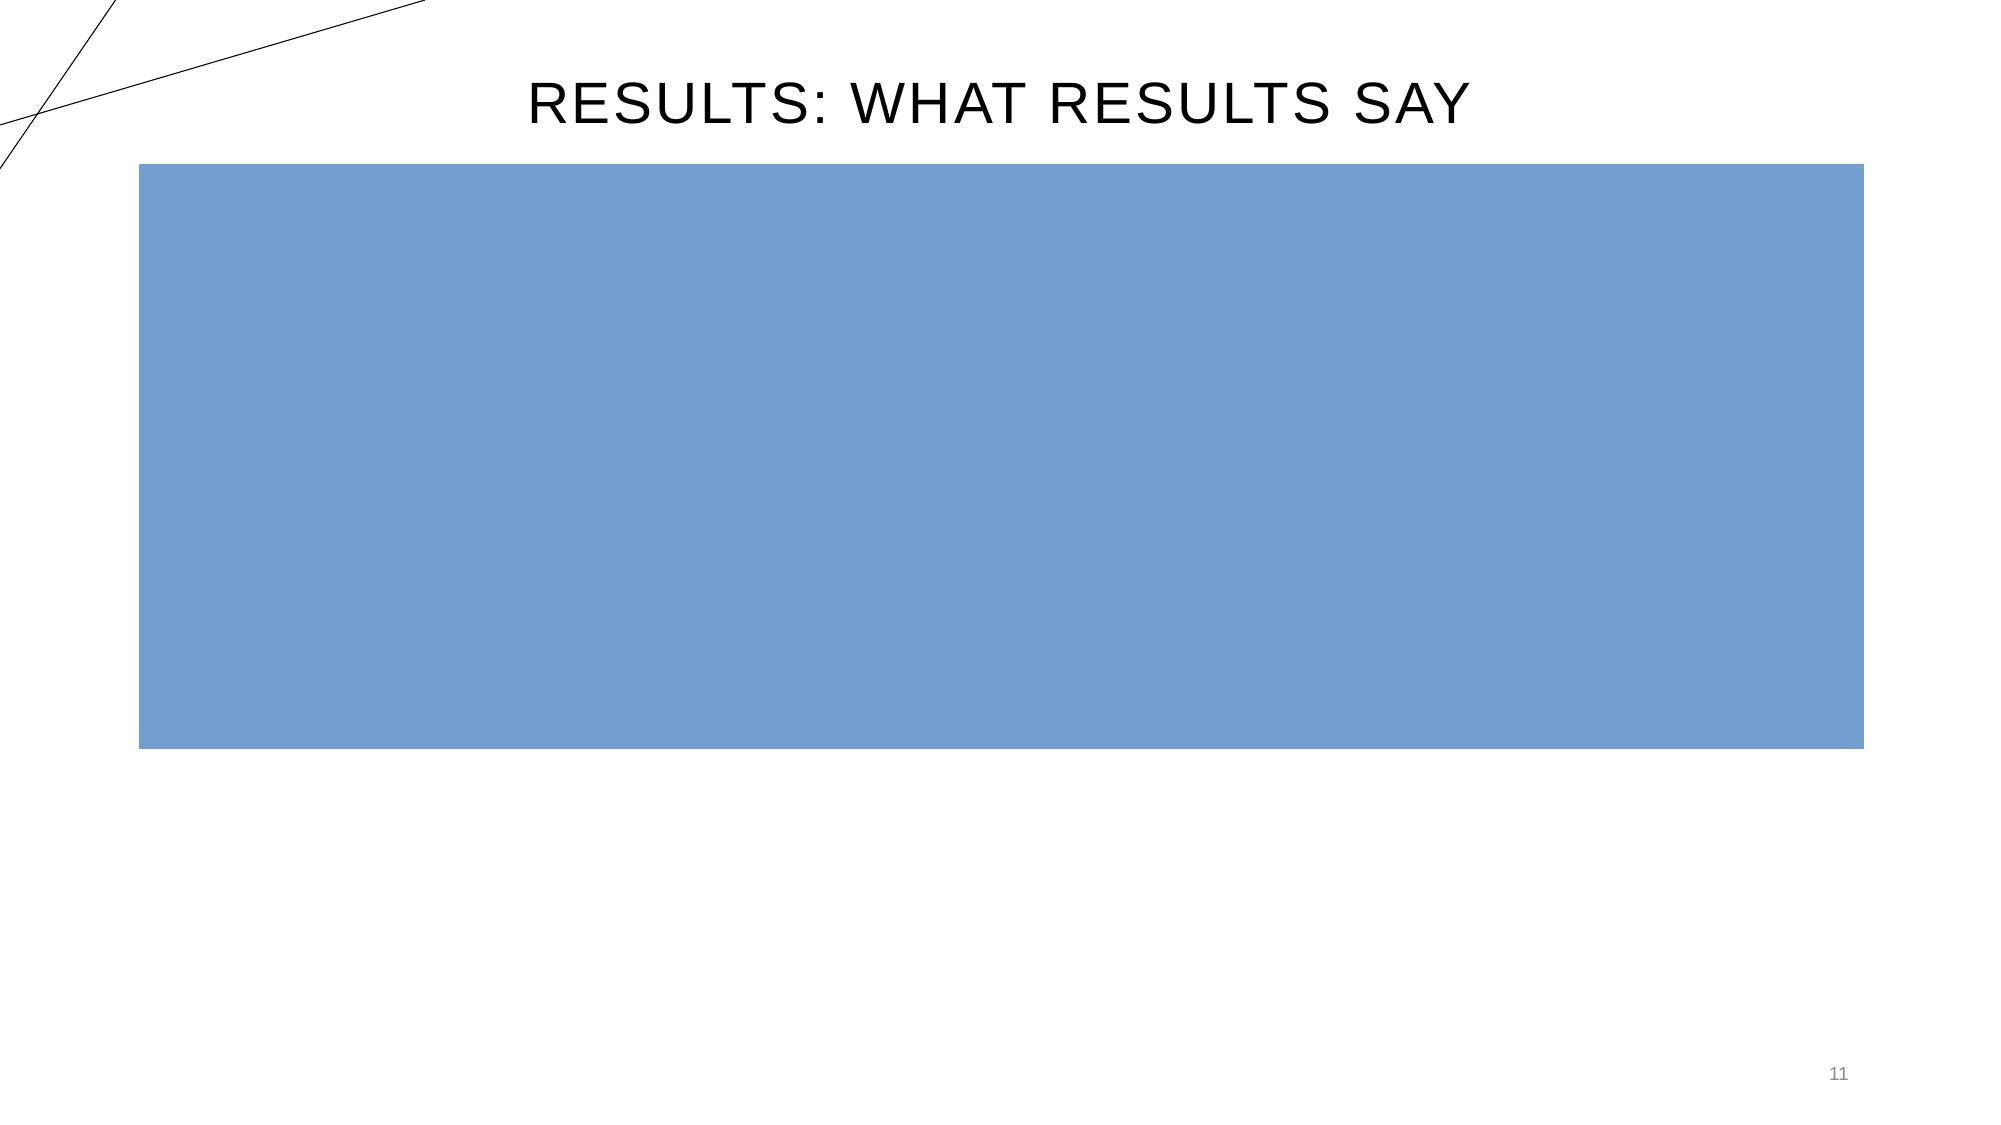

# Results: What results say
Registered Republican turnout was 10% or higher than Democrat in most Super Tuesday States, with the exception of Massachusetts, California, and Vermont.  Utah had the least voter turnout of all the states, with less than 10% of the registered voters participating.

Voter participation on Super Tuesday was on average 26% of the total number of registered voters.  This indicates only a small portion of the voting public is selecting a candidate.

Voter participation on Super Tuesday was on average 18% of the total eligible population.  This indicates that an even smaller portion of the public is actually selecting a candidate.  The U.S. Census Bureau estimates that 154.6 million people voted in the last election, about 65% of the total eligible population that can vote (258.3 million)

Independent voters make up 30-40% of the registered voters and have not been analyzed in this project.  In the 2020 election, it was an almost even split with the Democratics candidate ahead slightly and within the margin of error.

While we may be looking at party registered voting on Super Tuesday, the information does not provide a definitive answer as to how people will vote on election day, including that of the independent voters.  (i.e.-Nikki Haley voters going to republican or democratic candidate, or sitting out the election)

11